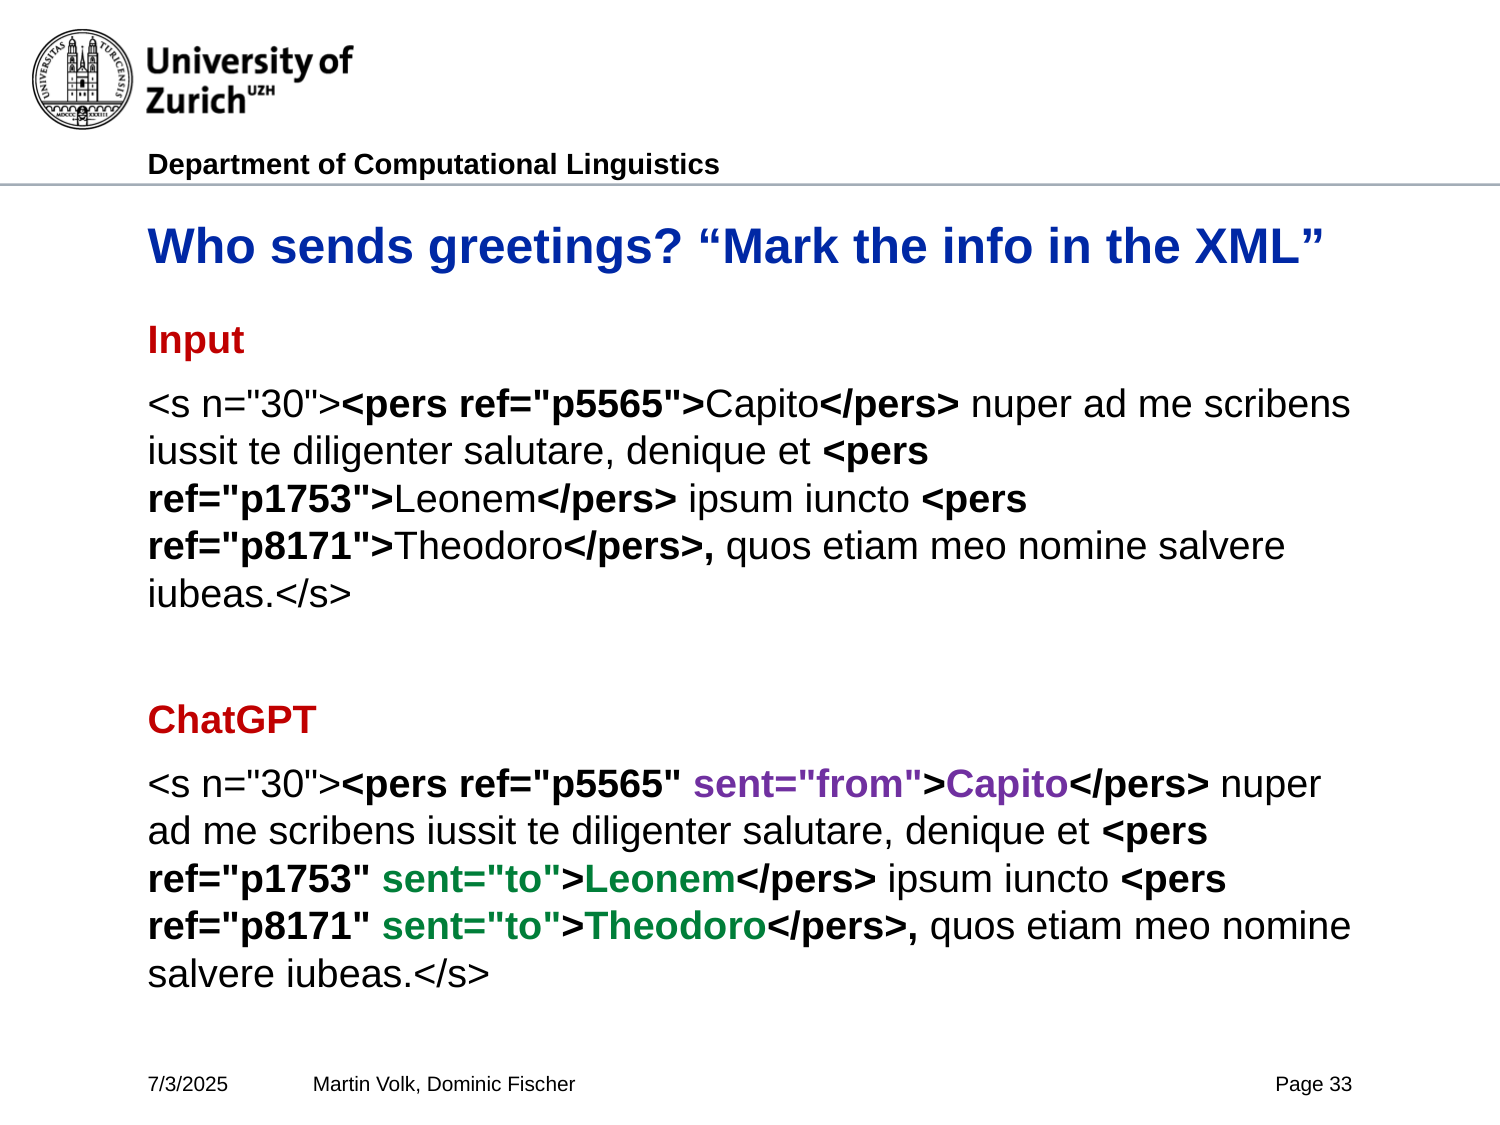

# Who sends greetings? “Mark the info in the XML”
Input
<s n="30"><pers ref="p5565">Capito</pers> nuper ad me scribens iussit te diligenter salutare, denique et <pers ref="p1753">Leonem</pers> ipsum iuncto <pers ref="p8171">Theodoro</pers>, quos etiam meo nomine salvere iubeas.</s>

ChatGPT
<s n="30"><pers ref="p5565" sent="from">Capito</pers> nuper ad me scribens iussit te diligenter salutare, denique et <pers ref="p1753" sent="to">Leonem</pers> ipsum iuncto <pers ref="p8171" sent="to">Theodoro</pers>, quos etiam meo nomine salvere iubeas.</s>

7/3/2025
Martin Volk, Dominic Fischer
Page 33